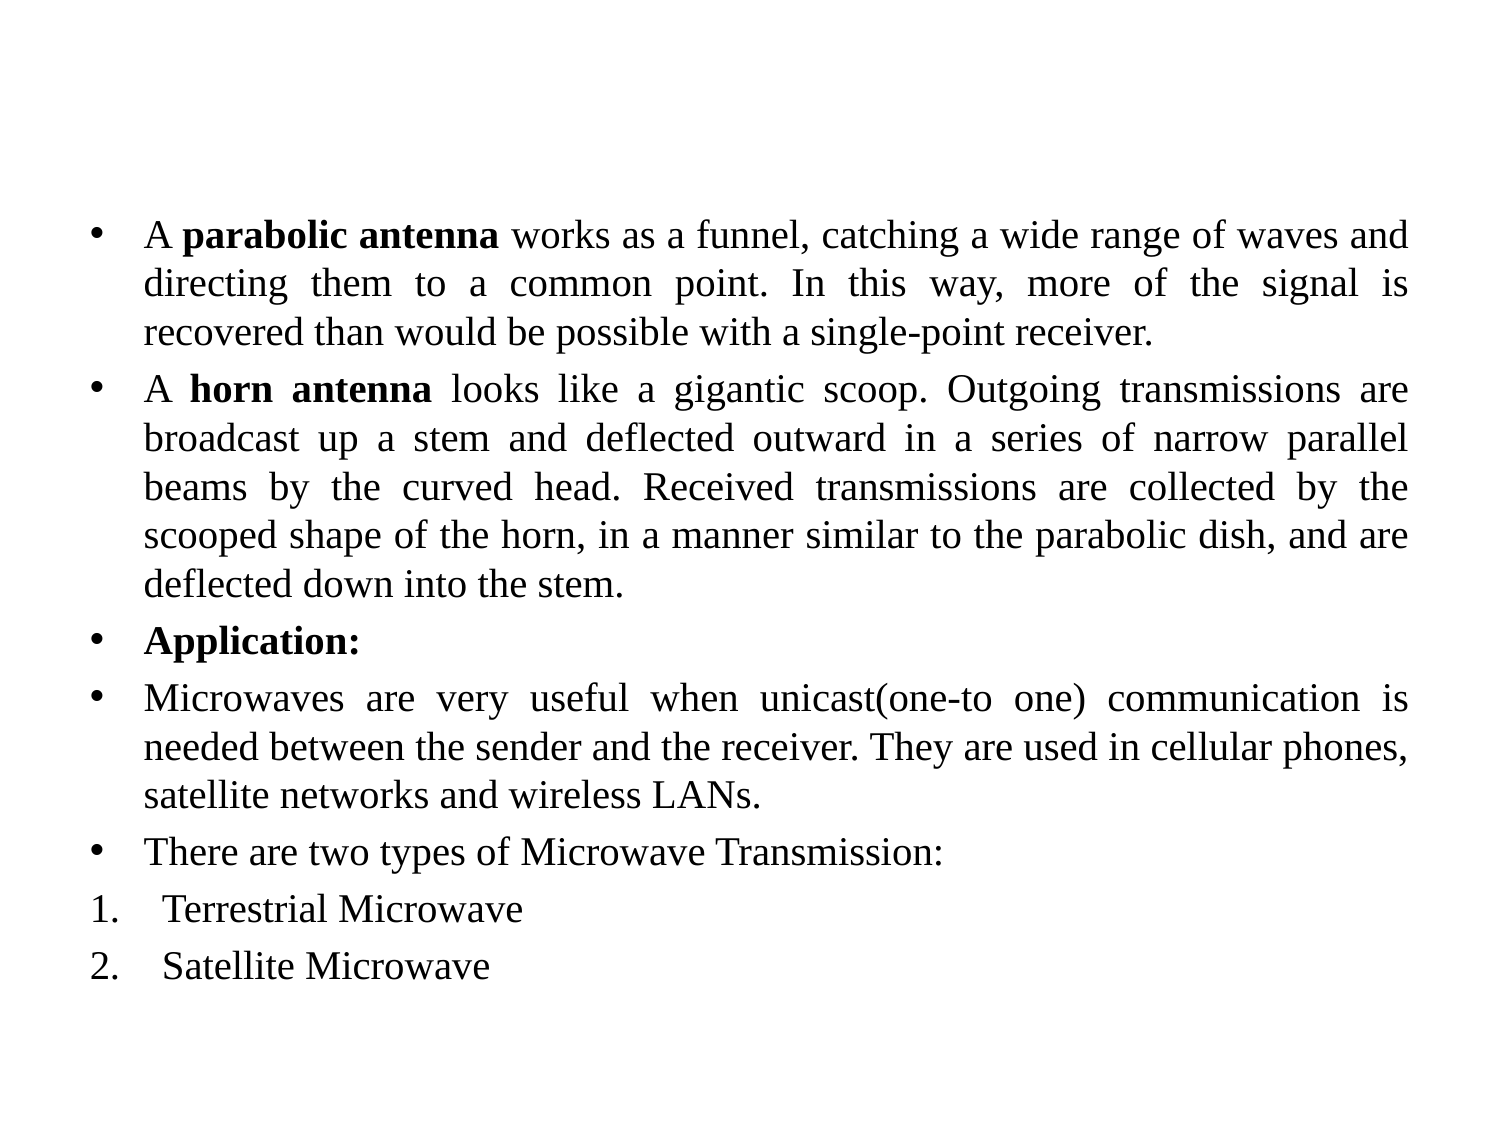

#
A parabolic antenna works as a funnel, catching a wide range of waves and directing them to a common point. In this way, more of the signal is recovered than would be possible with a single-point receiver.
A horn antenna looks like a gigantic scoop. Outgoing transmissions are broadcast up a stem and deflected outward in a series of narrow parallel beams by the curved head. Received transmissions are collected by the scooped shape of the horn, in a manner similar to the parabolic dish, and are deflected down into the stem.
Application:
Microwaves are very useful when unicast(one-to one) communication is needed between the sender and the receiver. They are used in cellular phones, satellite networks and wireless LANs.
There are two types of Microwave Transmission:
Terrestrial Microwave
Satellite Microwave